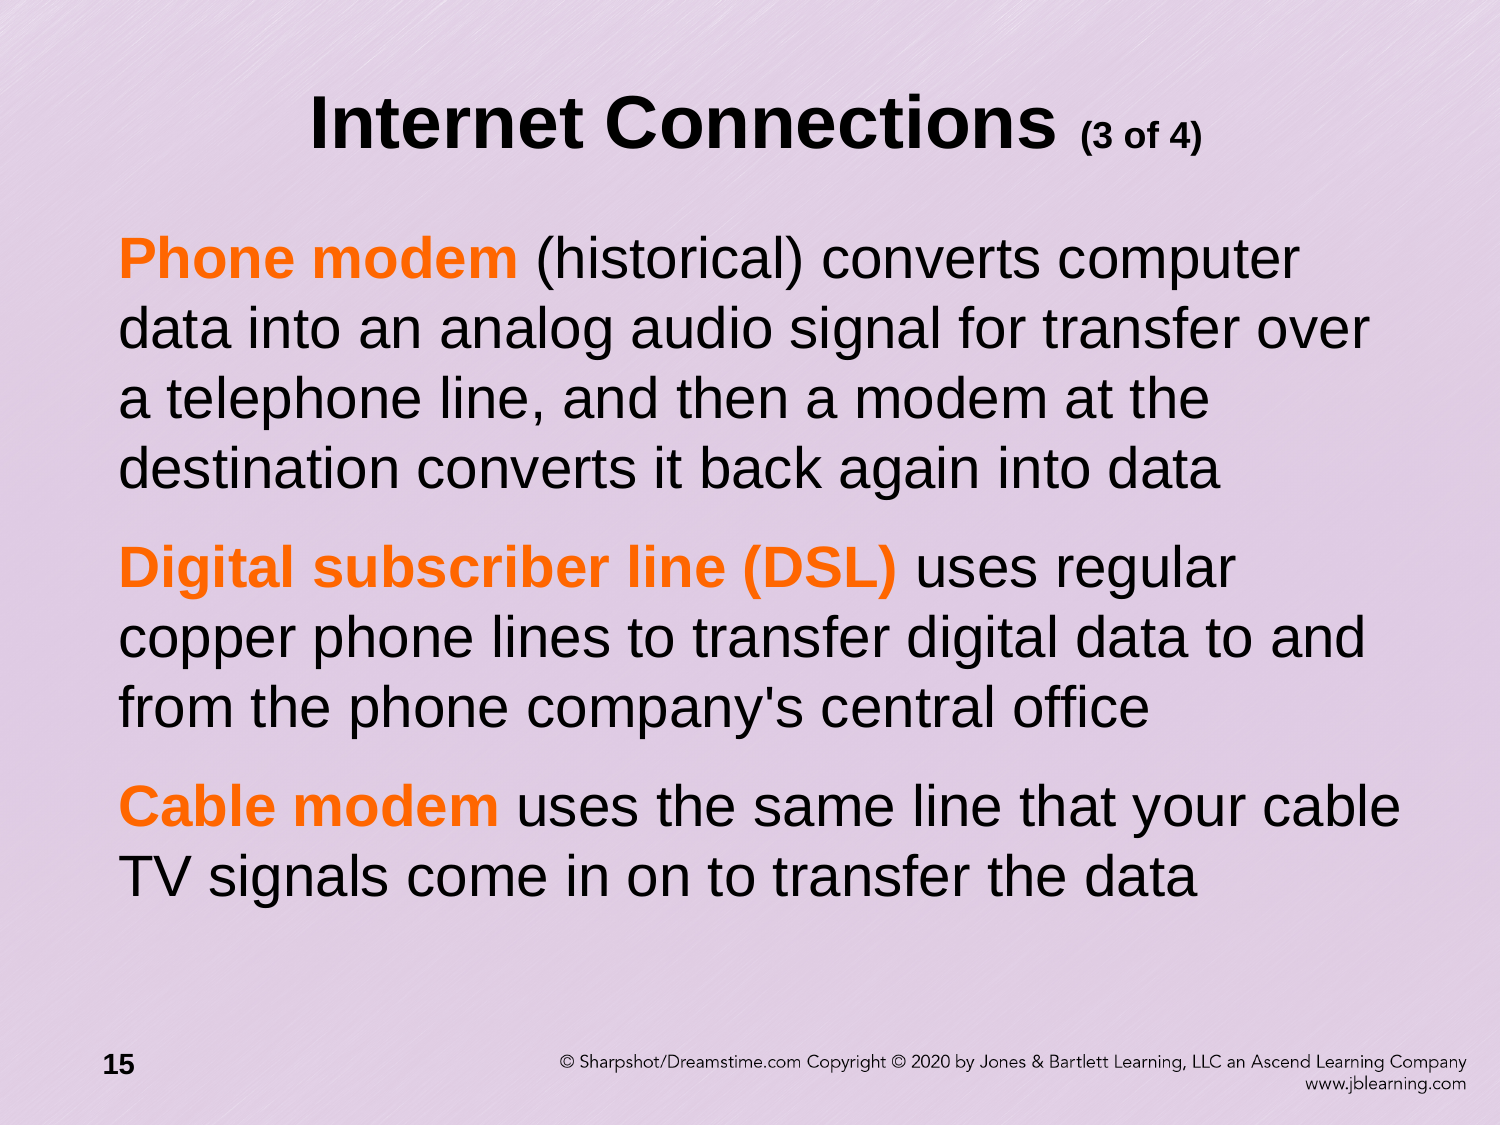

# Internet Connections (3 of 4)
Phone modem (historical) converts computer data into an analog audio signal for transfer over a telephone line, and then a modem at the destination converts it back again into data
Digital subscriber line (DSL) uses regular copper phone lines to transfer digital data to and from the phone company's central office
Cable modem uses the same line that your cable TV signals come in on to transfer the data
15